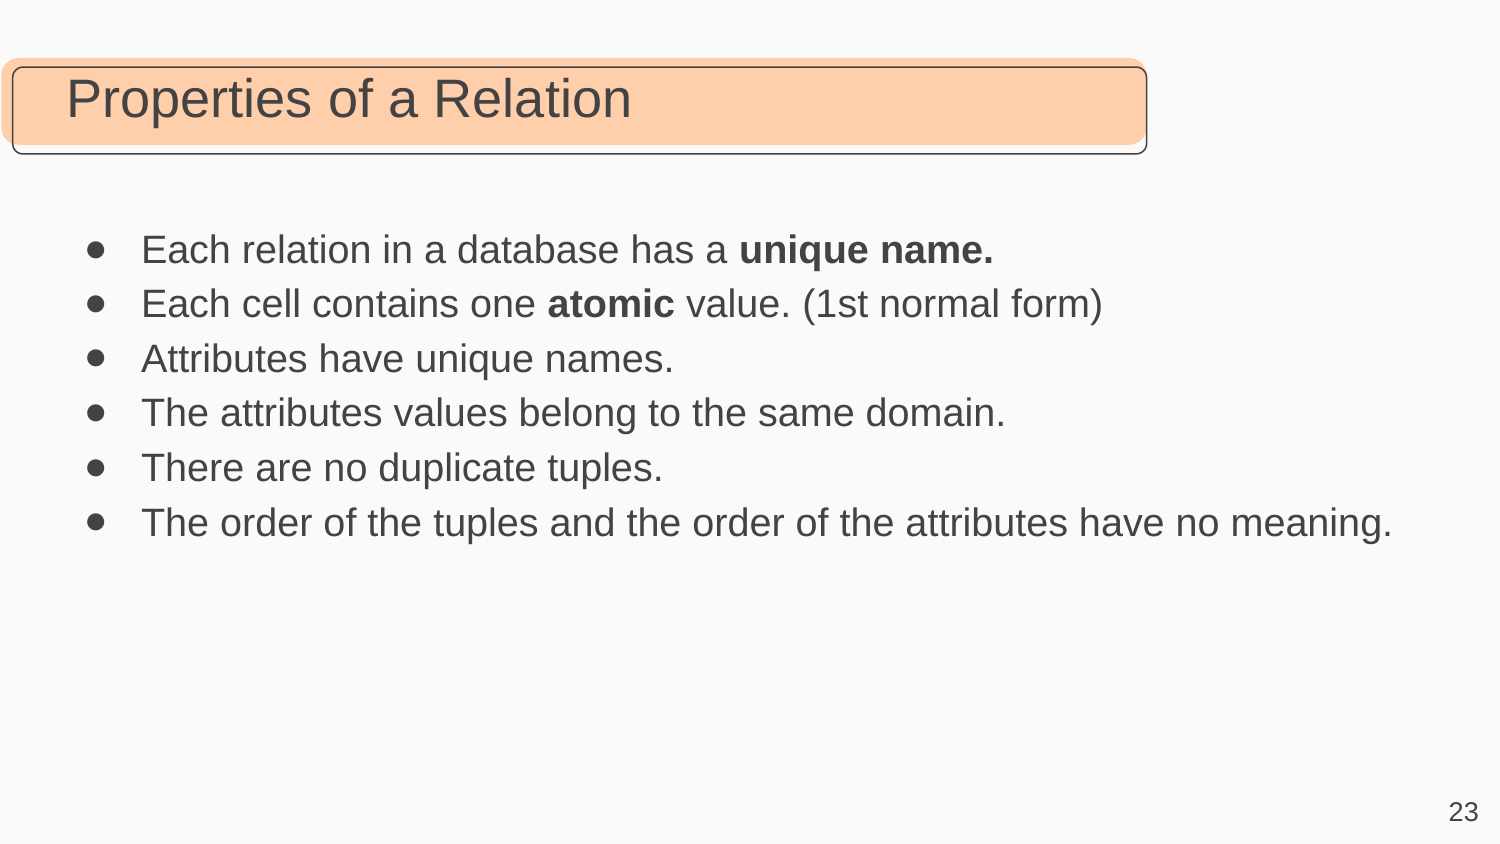

Properties of a Relation
Each relation in a database has a unique name.
Each cell contains one atomic value. (1st normal form)
Attributes have unique names.
The attributes values belong to the same domain.
There are no duplicate tuples.
The order of the tuples and the order of the attributes have no meaning.
23